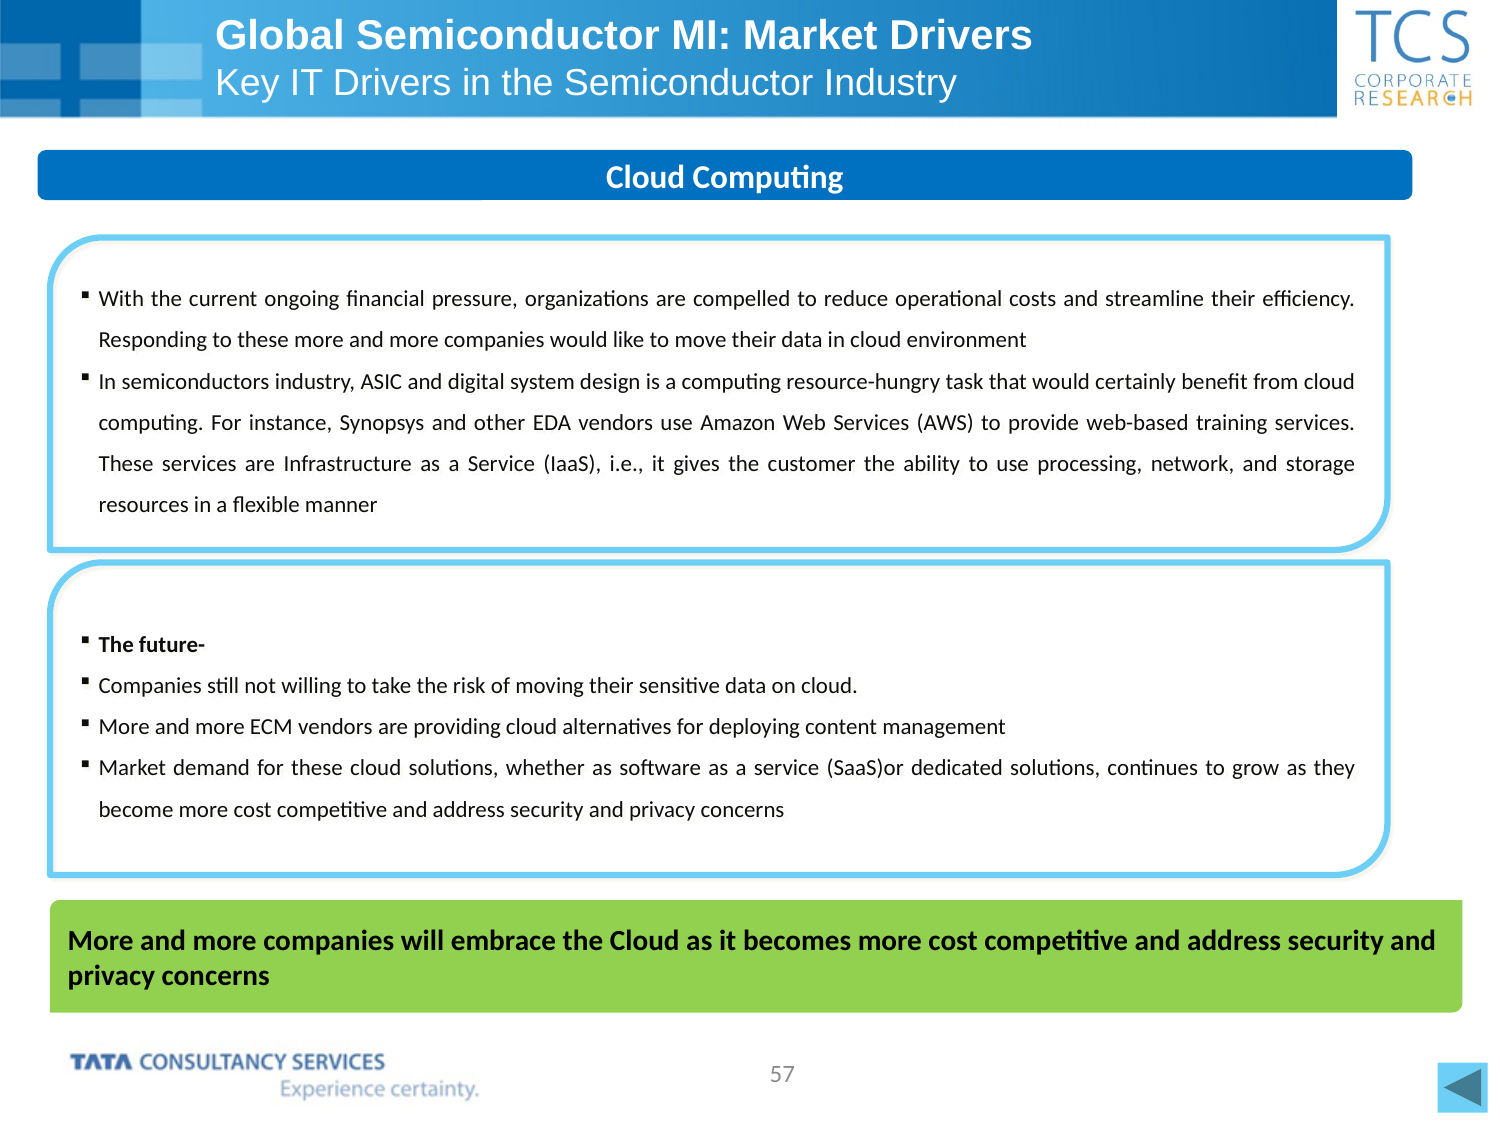

# Global Semiconductor MI: Market Drivers Key IT Drivers in the Semiconductor Industry
Cloud Computing
With the current ongoing financial pressure, organizations are compelled to reduce operational costs and streamline their efficiency. Responding to these more and more companies would like to move their data in cloud environment
In semiconductors industry, ASIC and digital system design is a computing resource-hungry task that would certainly benefit from cloud computing. For instance, Synopsys and other EDA vendors use Amazon Web Services (AWS) to provide web-based training services. These services are Infrastructure as a Service (IaaS), i.e., it gives the customer the ability to use processing, network, and storage resources in a flexible manner
The future-
Companies still not willing to take the risk of moving their sensitive data on cloud.
More and more ECM vendors are providing cloud alternatives for deploying content management
Market demand for these cloud solutions, whether as software as a service (SaaS)or dedicated solutions, continues to grow as they become more cost competitive and address security and privacy concerns
More and more companies will embrace the Cloud as it becomes more cost competitive and address security and privacy concerns
57